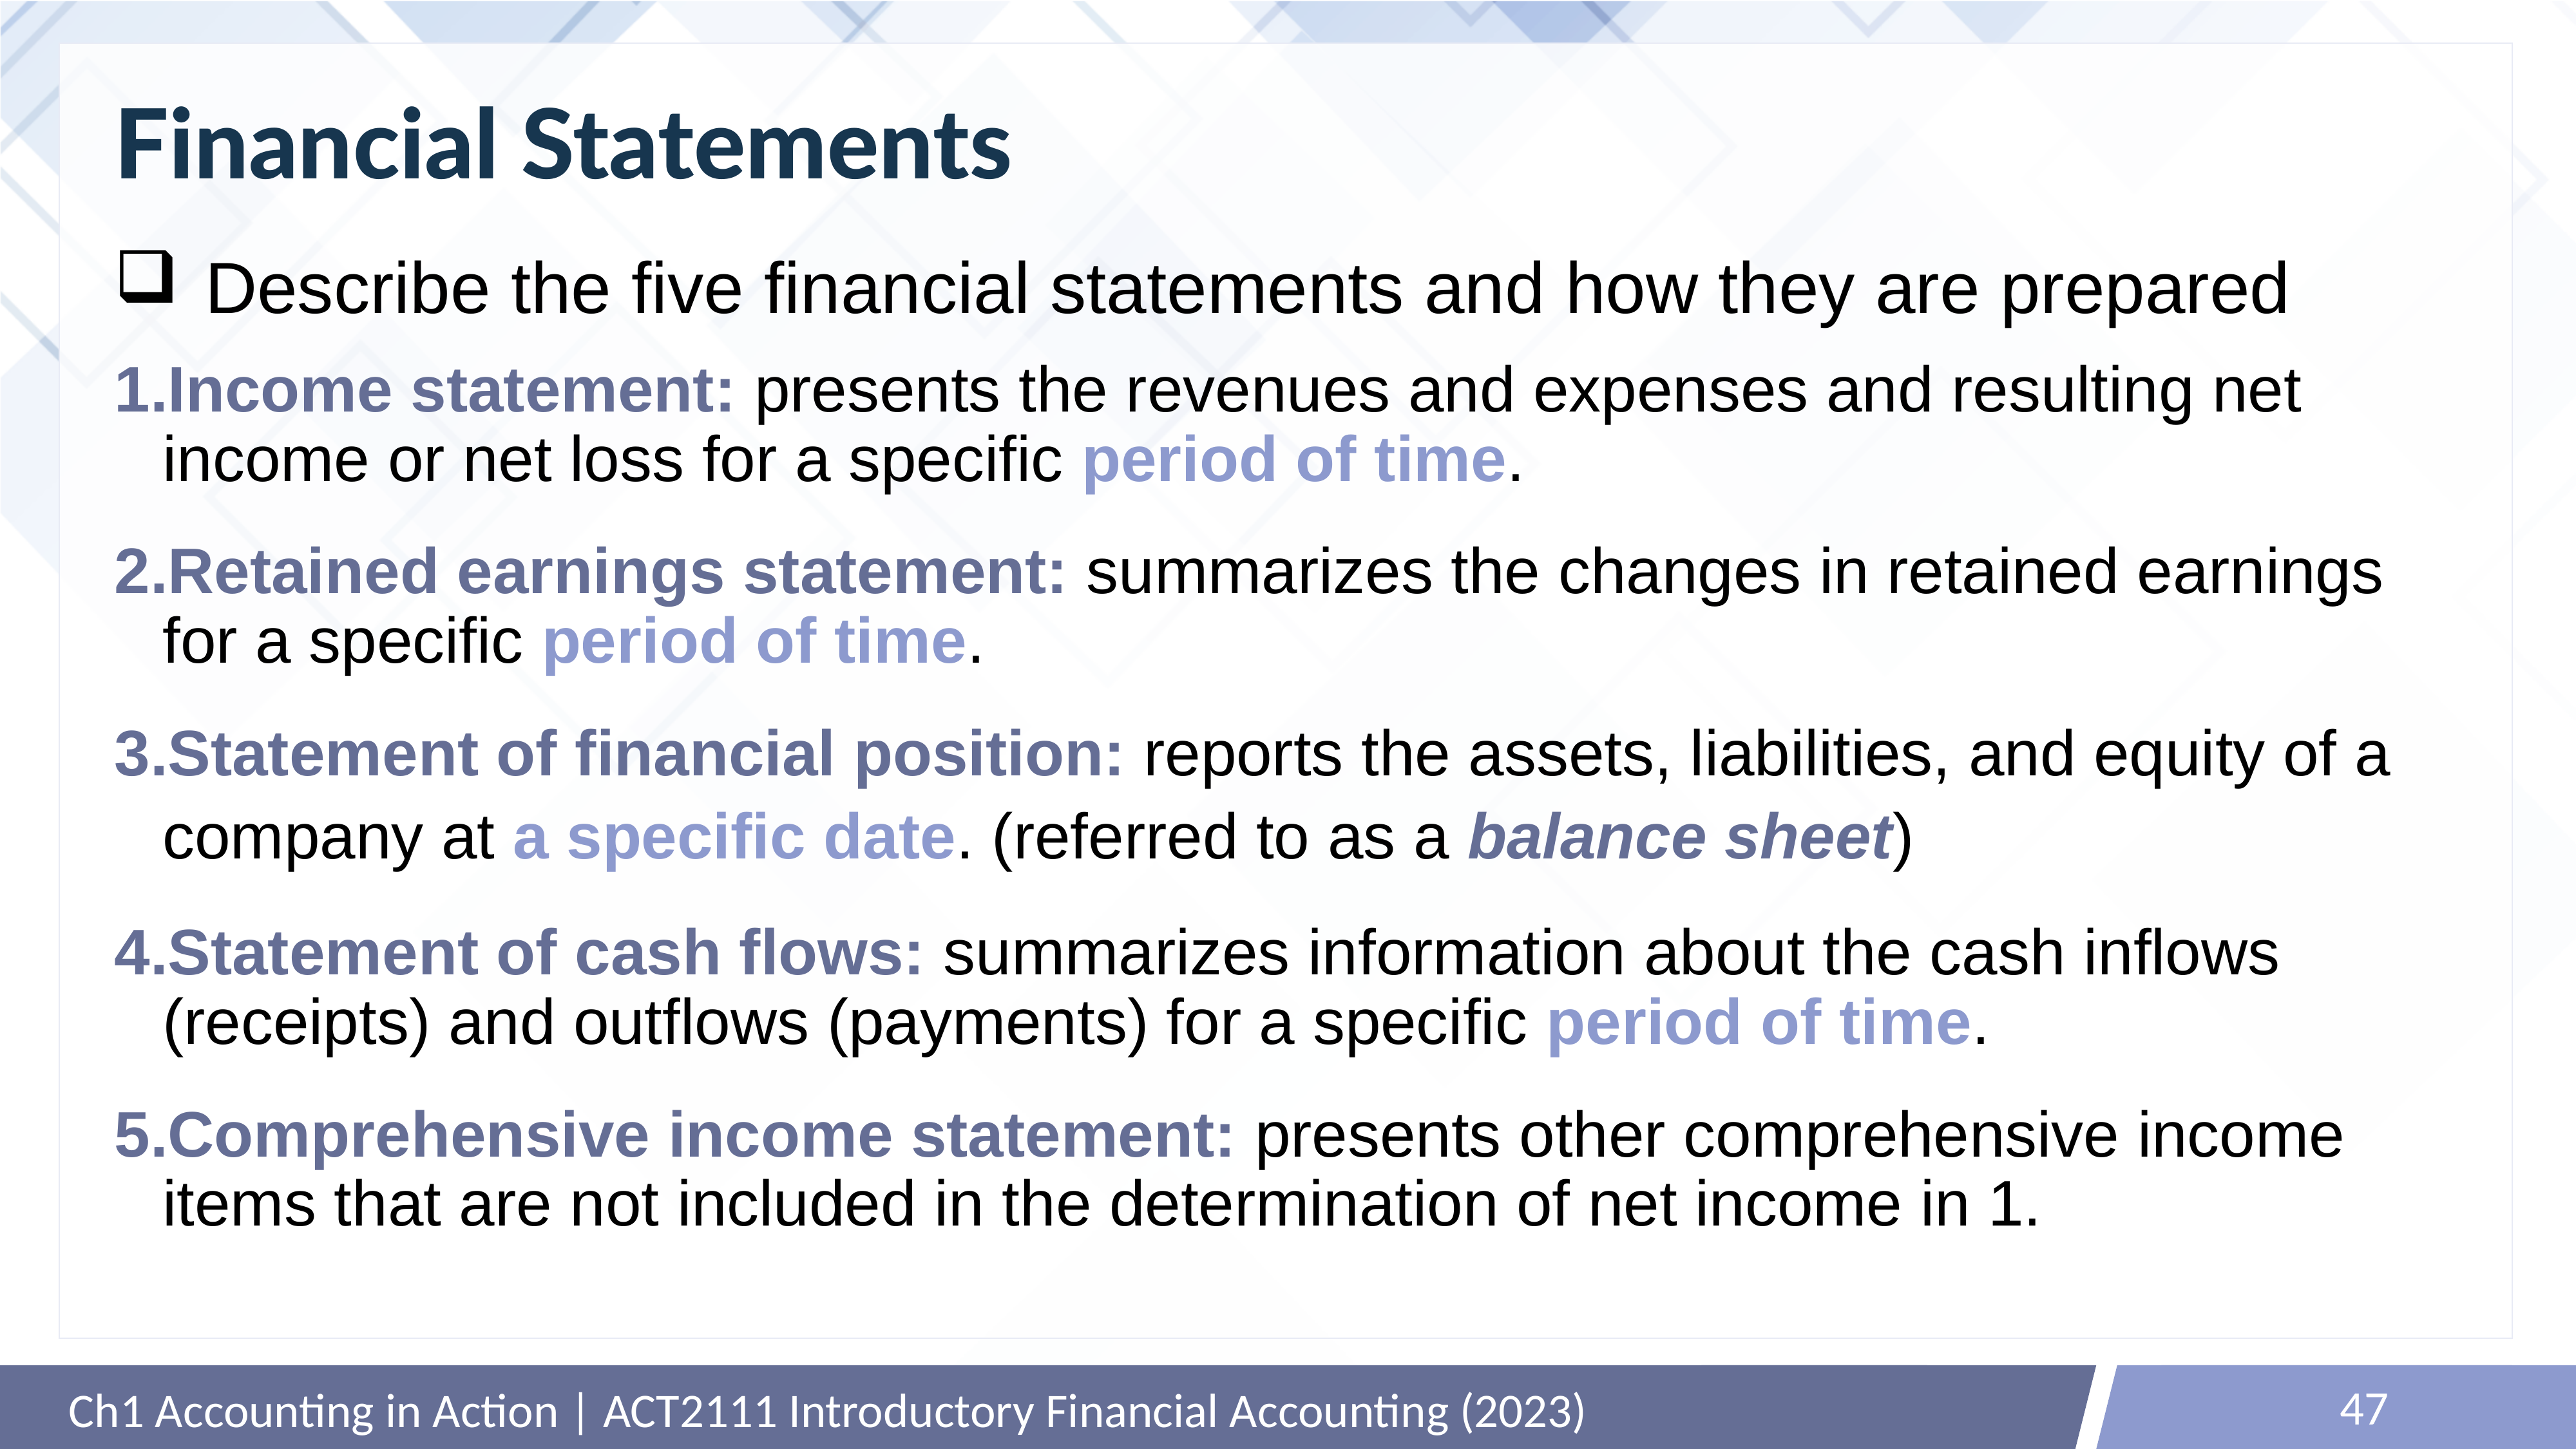

# Financial Statements
Describe the five financial statements and how they are prepared
Income statement: presents the revenues and expenses and resulting net income or net loss for a specific period of time.
Retained earnings statement: summarizes the changes in retained earnings for a specific period of time.
Statement of financial position: reports the assets, liabilities, and equity of a company at a specific date. (referred to as a balance sheet)
Statement of cash flows: summarizes information about the cash inflows (receipts) and outflows (payments) for a specific period of time.
Comprehensive income statement: presents other comprehensive income items that are not included in the determination of net income in 1.
47
Ch1 Accounting in Action | ACT2111 Introductory Financial Accounting (2023)